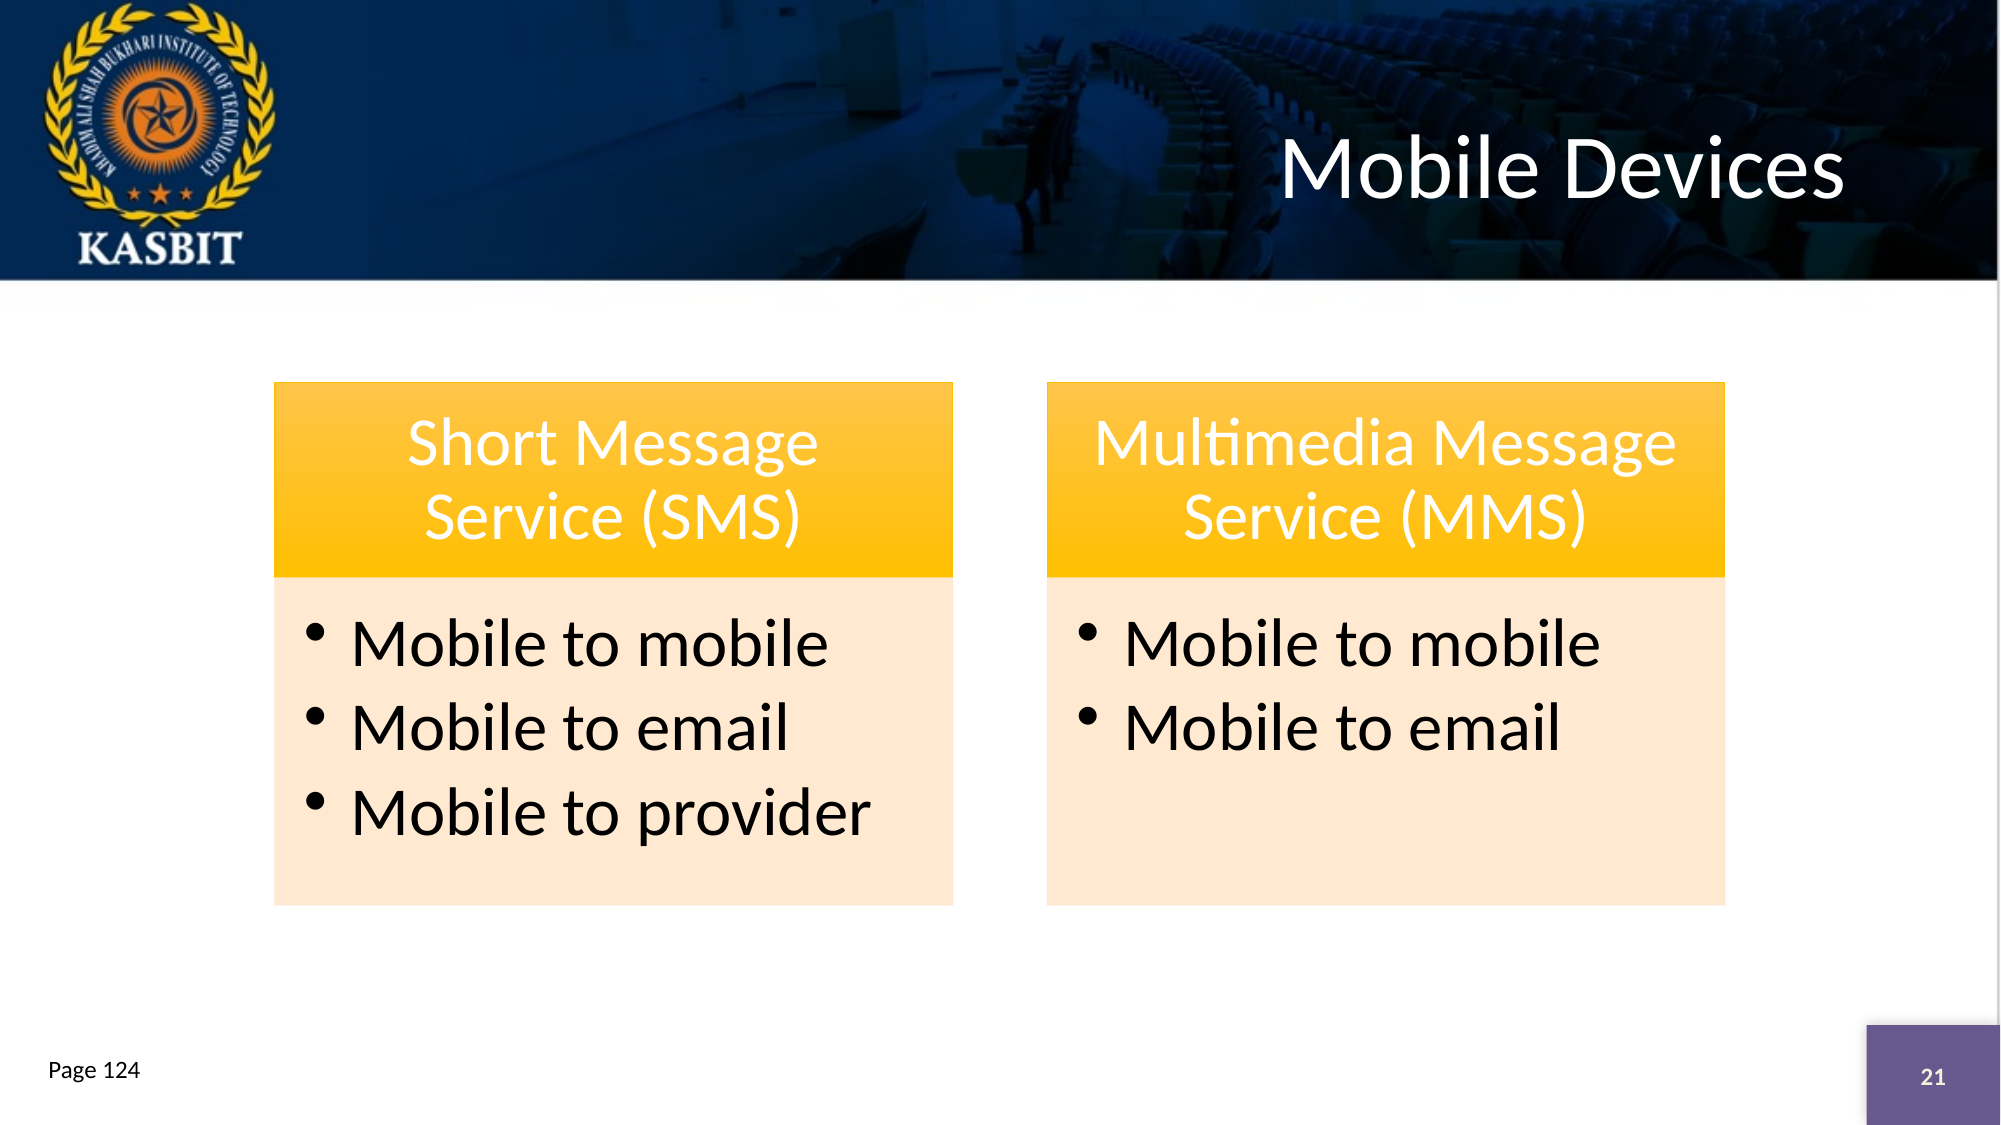

# Mobile Devices
Short Message Service (SMS)
Mobile to mobile
Mobile to email
Mobile to provider
Multimedia Message Service (MMS)
Mobile to mobile
Mobile to email
21

Page 124